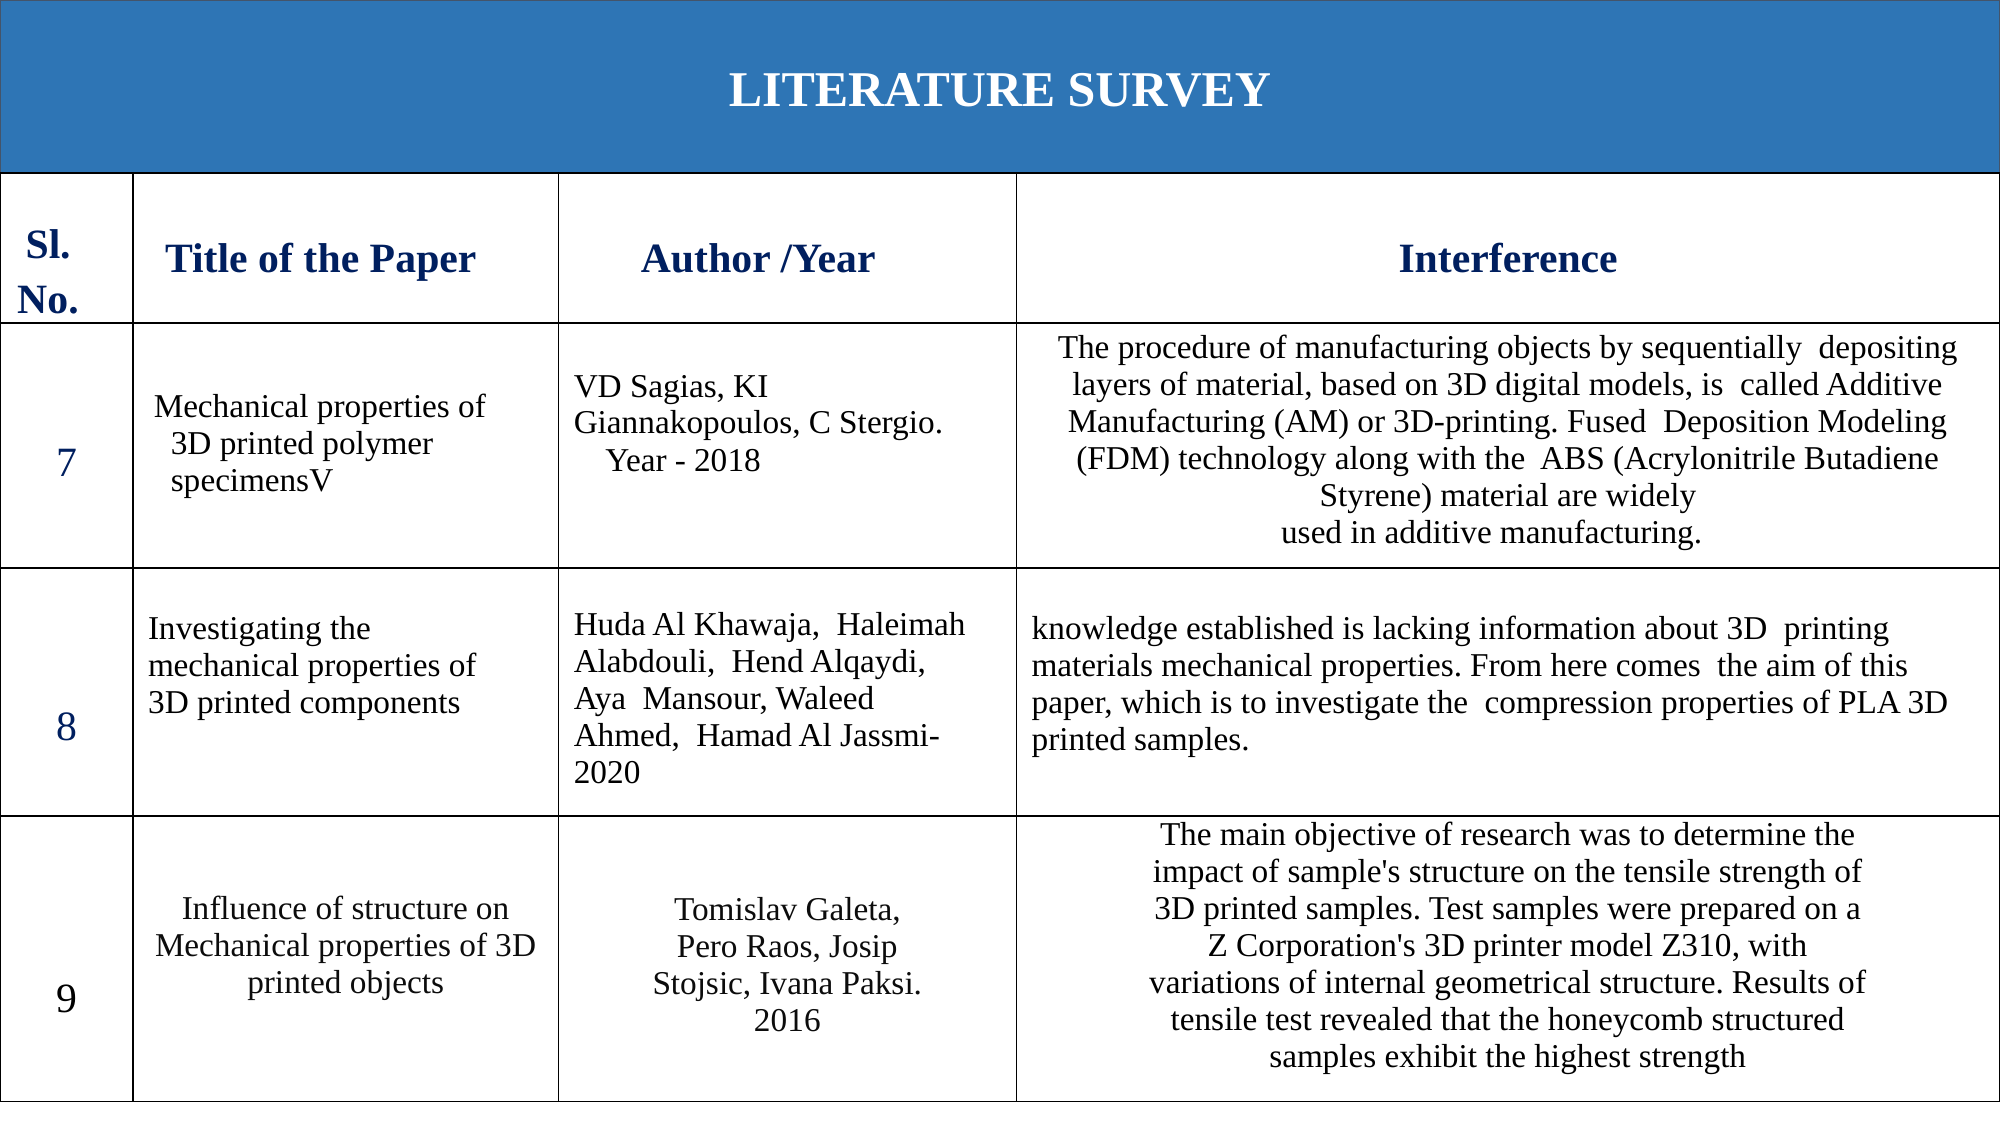

LITERATURE SURVEY
| Sl. No. | Title of the Paper | Author /Year | Interference |
| --- | --- | --- | --- |
| 7 | Mechanical properties of 3D printed polymer specimensV | VD Sagias, KI Giannakopoulos, C Stergio. Year - 2018 | The procedure of manufacturing objects by sequentially depositing layers of material, based on 3D digital models, is called Additive Manufacturing (AM) or 3D-printing. Fused Deposition Modeling (FDM) technology along with the ABS (Acrylonitrile Butadiene Styrene) material are widely used in additive manufacturing. |
| 8 | Investigating the mechanical properties of 3D printed components | Huda Al Khawaja, Haleimah Alabdouli, Hend Alqaydi, Aya Mansour, Waleed Ahmed, Hamad Al Jassmi-2020 | knowledge established is lacking information about 3D printing materials mechanical properties. From here comes the aim of this paper, which is to investigate the compression properties of PLA 3D printed samples. |
| 9 | Influence of structure on Mechanical properties of 3D printed objects | Tomislav Galeta, Pero Raos, Josip Stojsic, Ivana Paksi. 2016 | The main objective of research was to determine the impact of sample's structure on the tensile strength of 3D printed samples. Test samples were prepared on a Z Corporation's 3D printer model Z310, with variations of internal geometrical structure. Results of tensile test revealed that the honeycomb structured samples exhibit the highest strength |